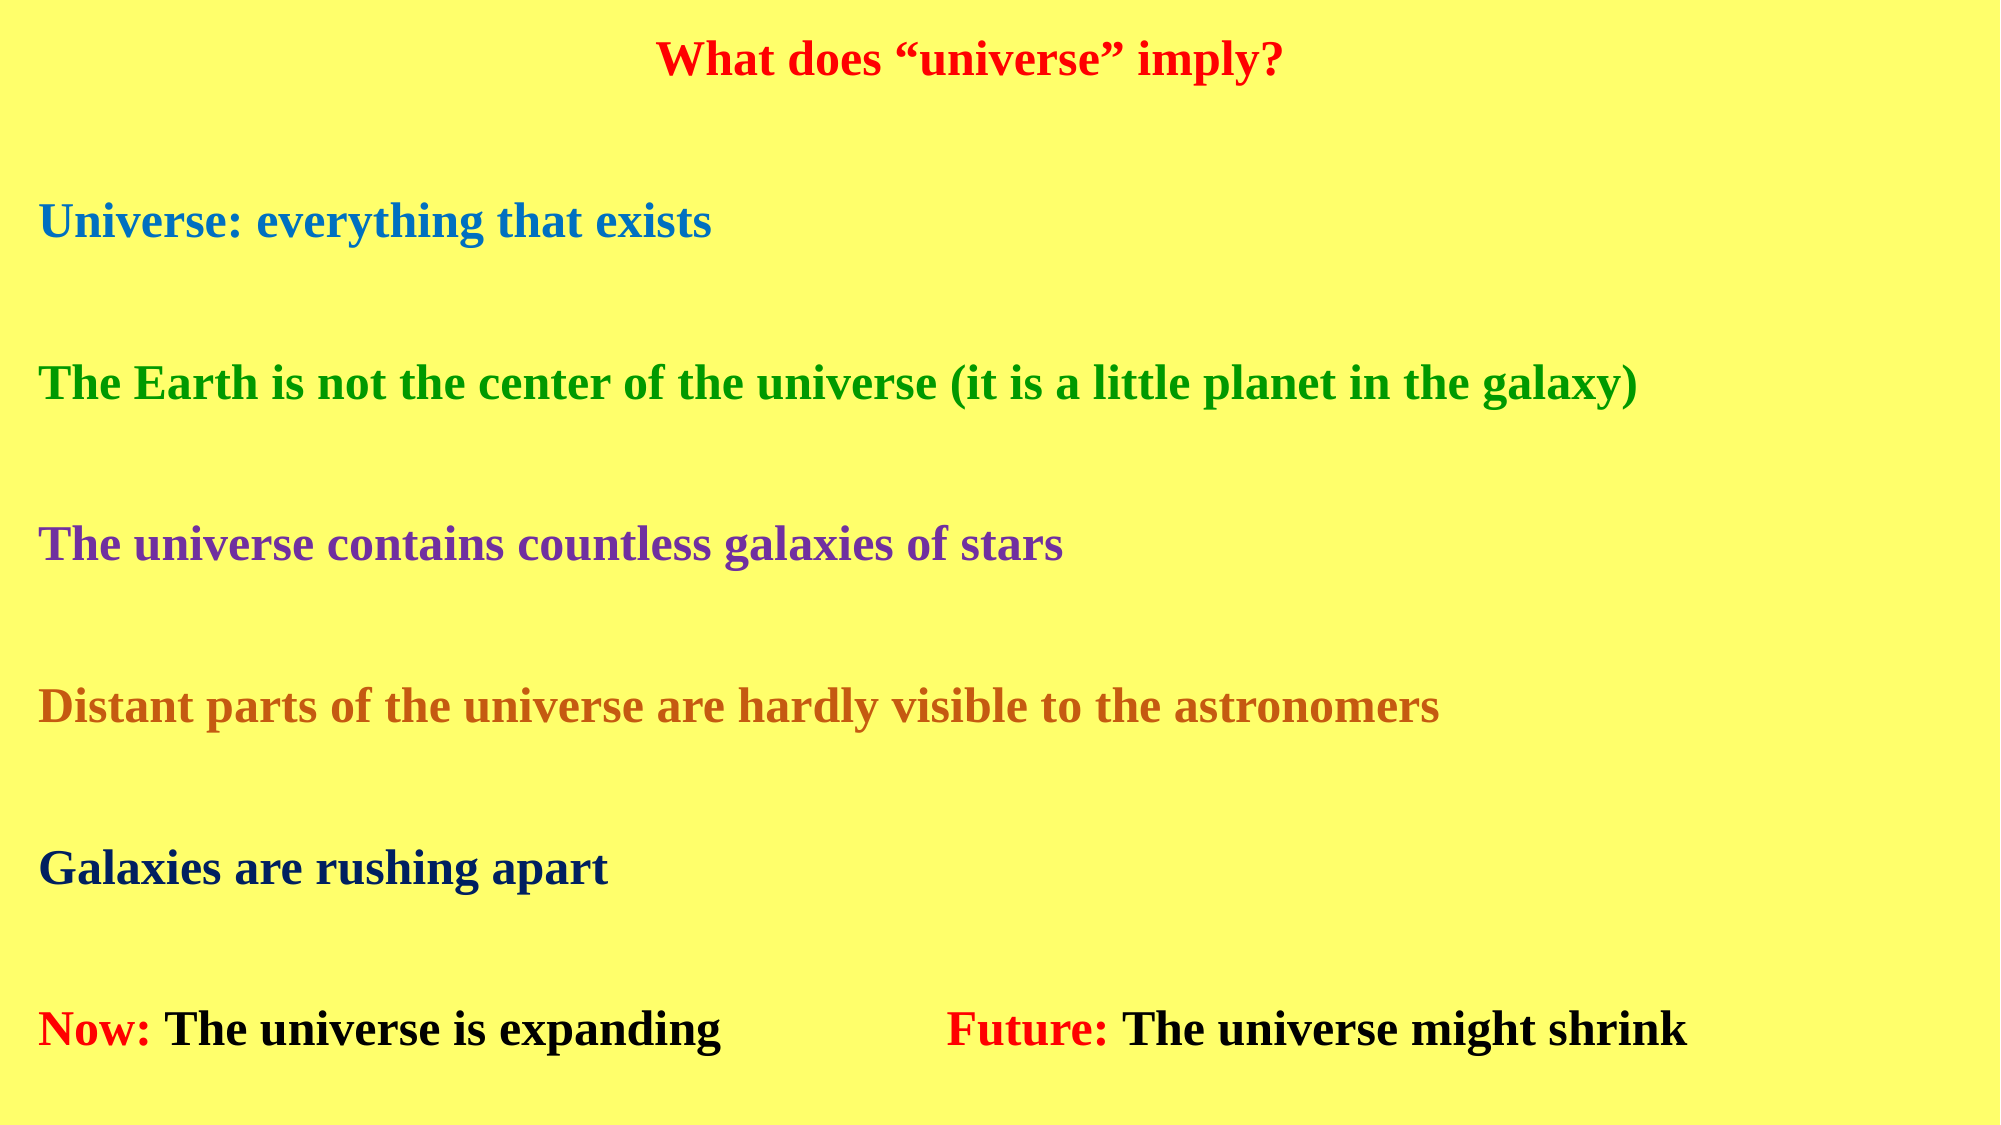

What does “universe” imply?

Universe: everything that exists

The Earth is not the center of the universe (it is a little planet in the galaxy)

The universe contains countless galaxies of stars

Distant parts of the universe are hardly visible to the astronomers

Galaxies are rushing apart

Now: The universe is expanding                  Future: The universe might shrink